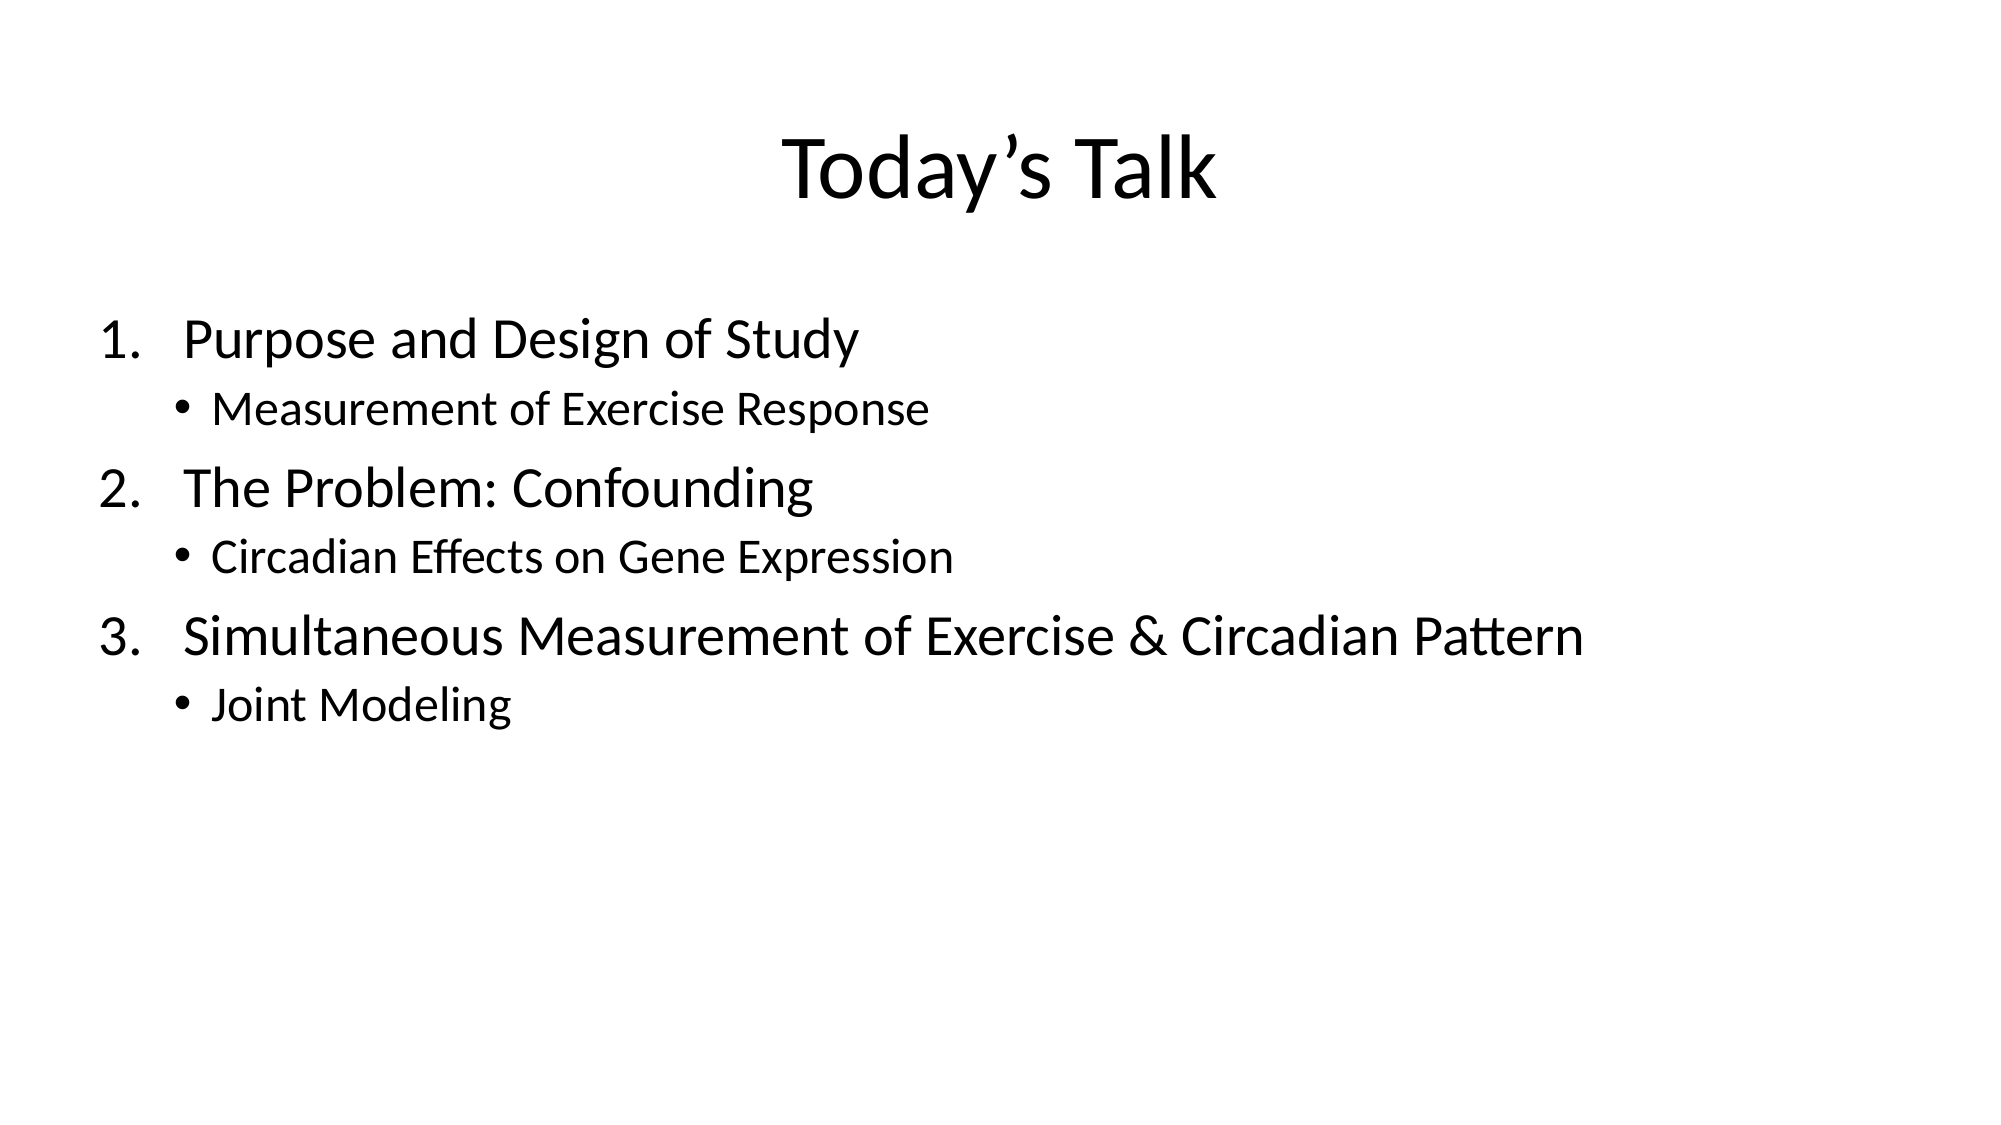

# Today’s Talk
Purpose and Design of Study
Measurement of Exercise Response
The Problem: Confounding
Circadian Effects on Gene Expression
Simultaneous Measurement of Exercise & Circadian Pattern
Joint Modeling